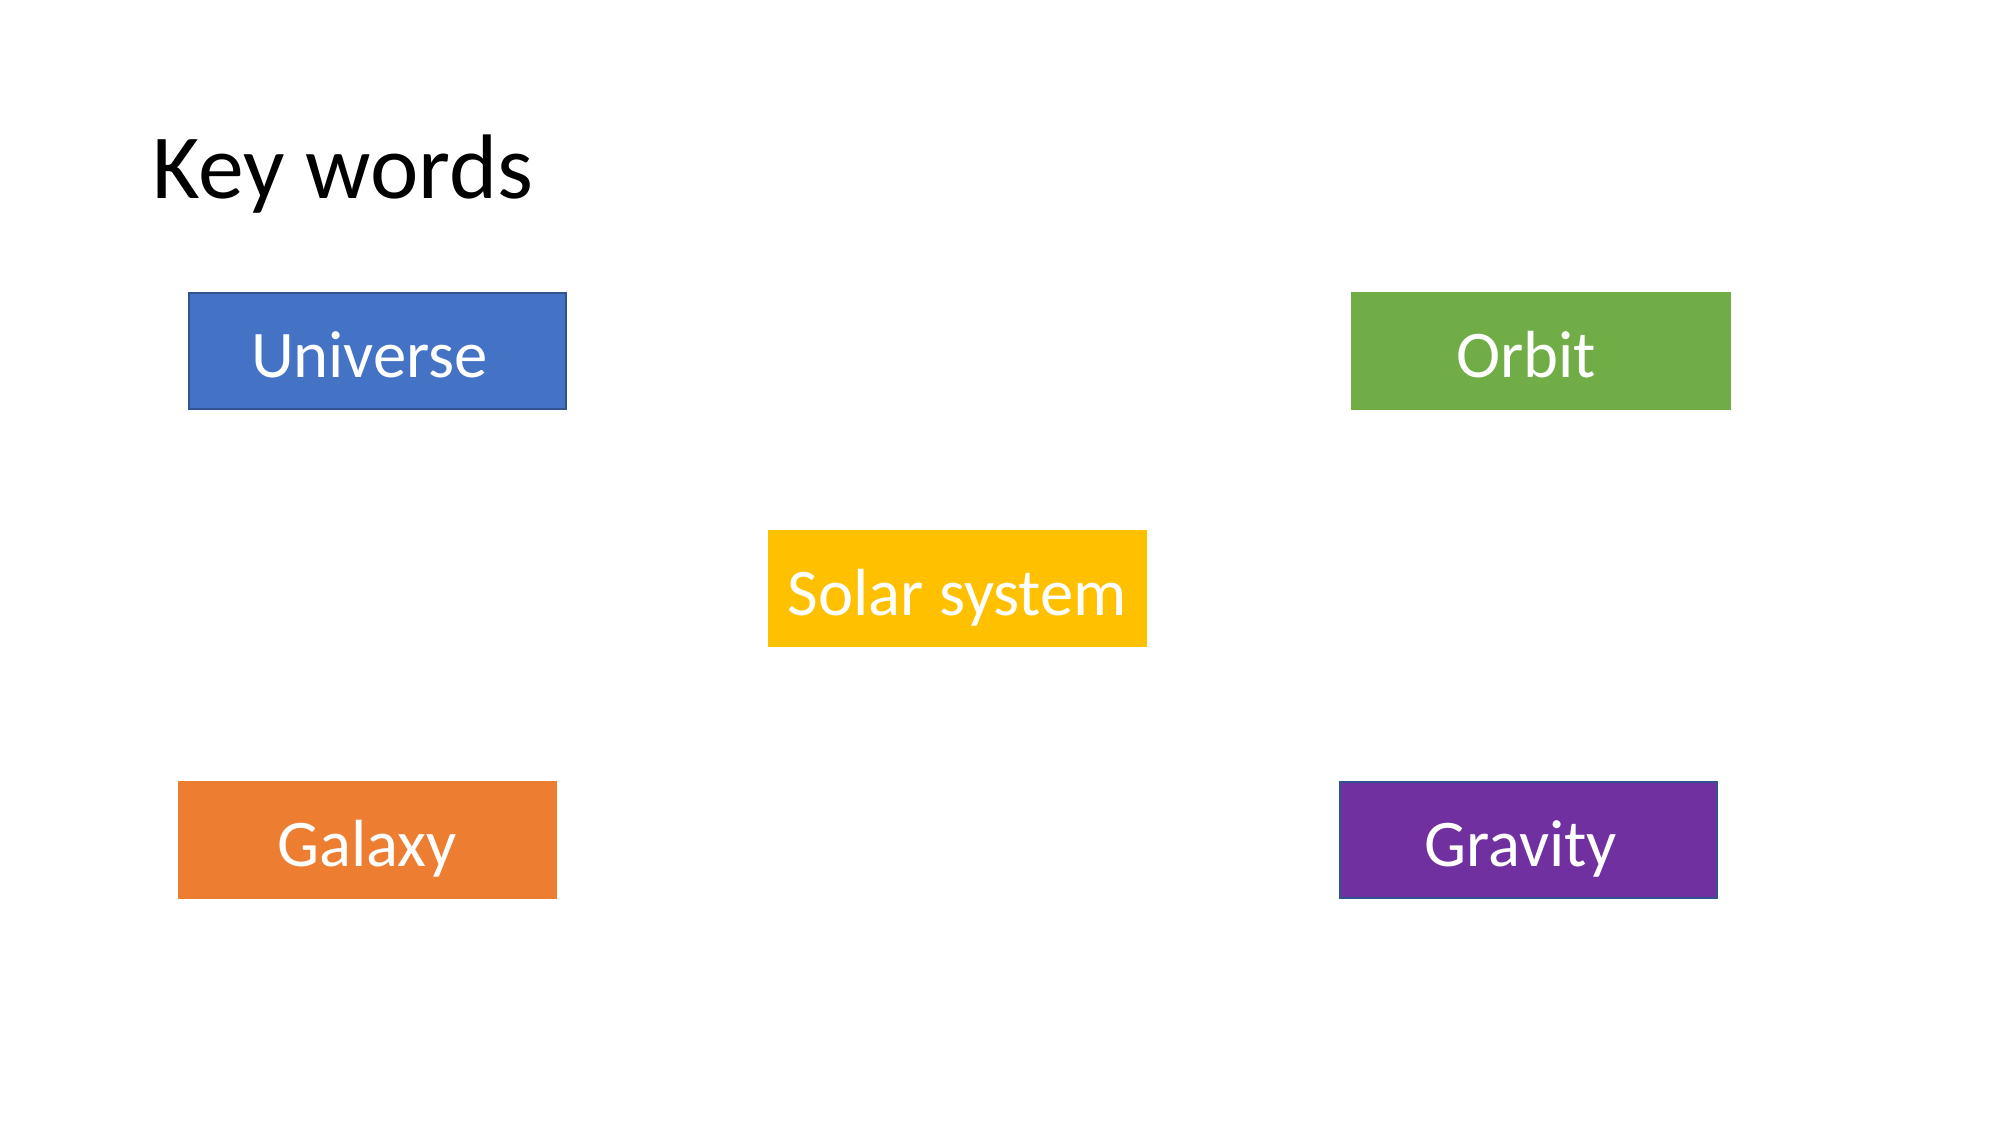

# Key words
Universe
Orbit
Solar system
Galaxy
Gravity